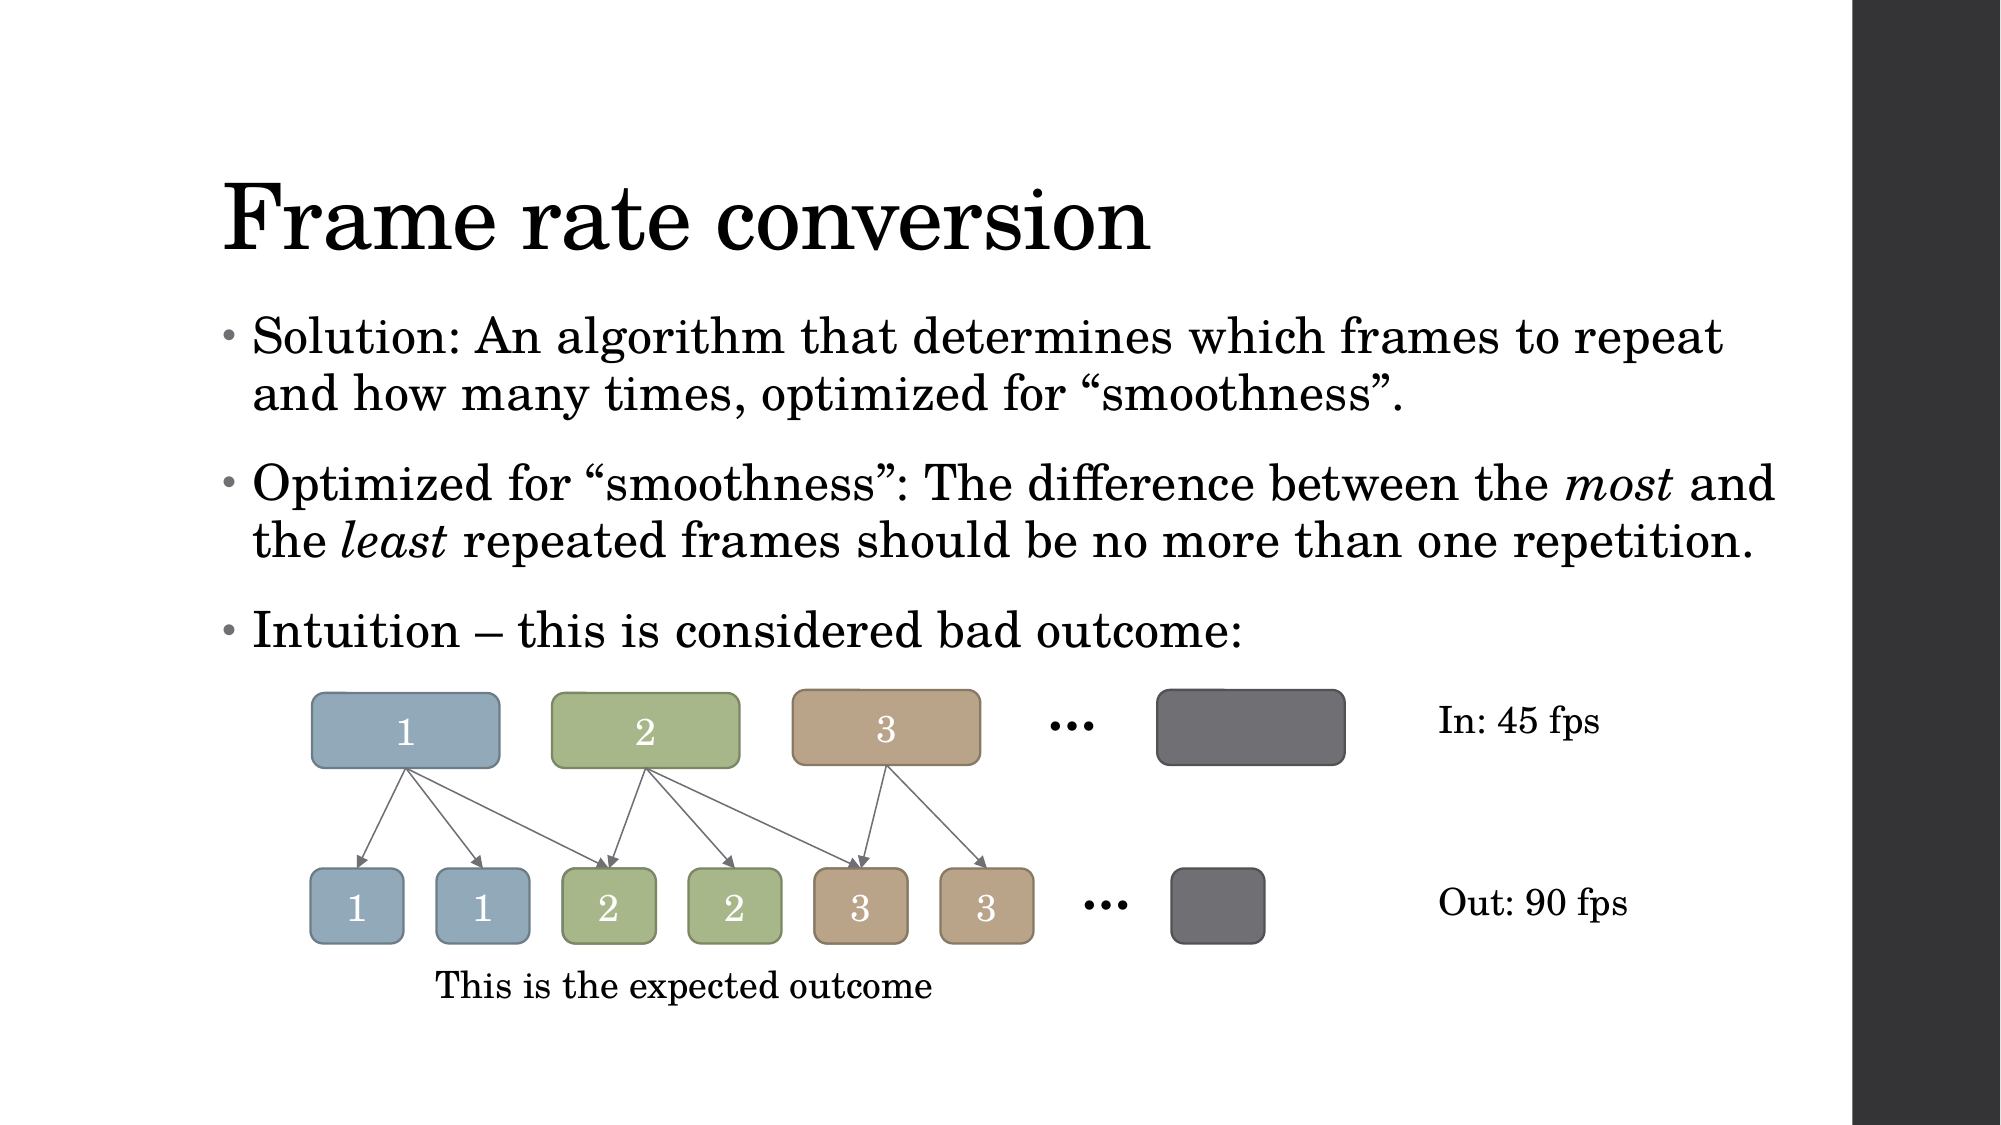

# Frame rate conversion
Solution: An algorithm that determines which frames to repeat
and how many times, optimized for “smoothness”.
Optimized for “smoothness”: The difference between the most and the least repeated frames should be no more than one repetition.
Intuition – this is considered bad outcome:
…
In: 45 fps
3

1
2
…
1
1
1
2
2
2
3
3

Out: 90 fps
This is the expected outcome